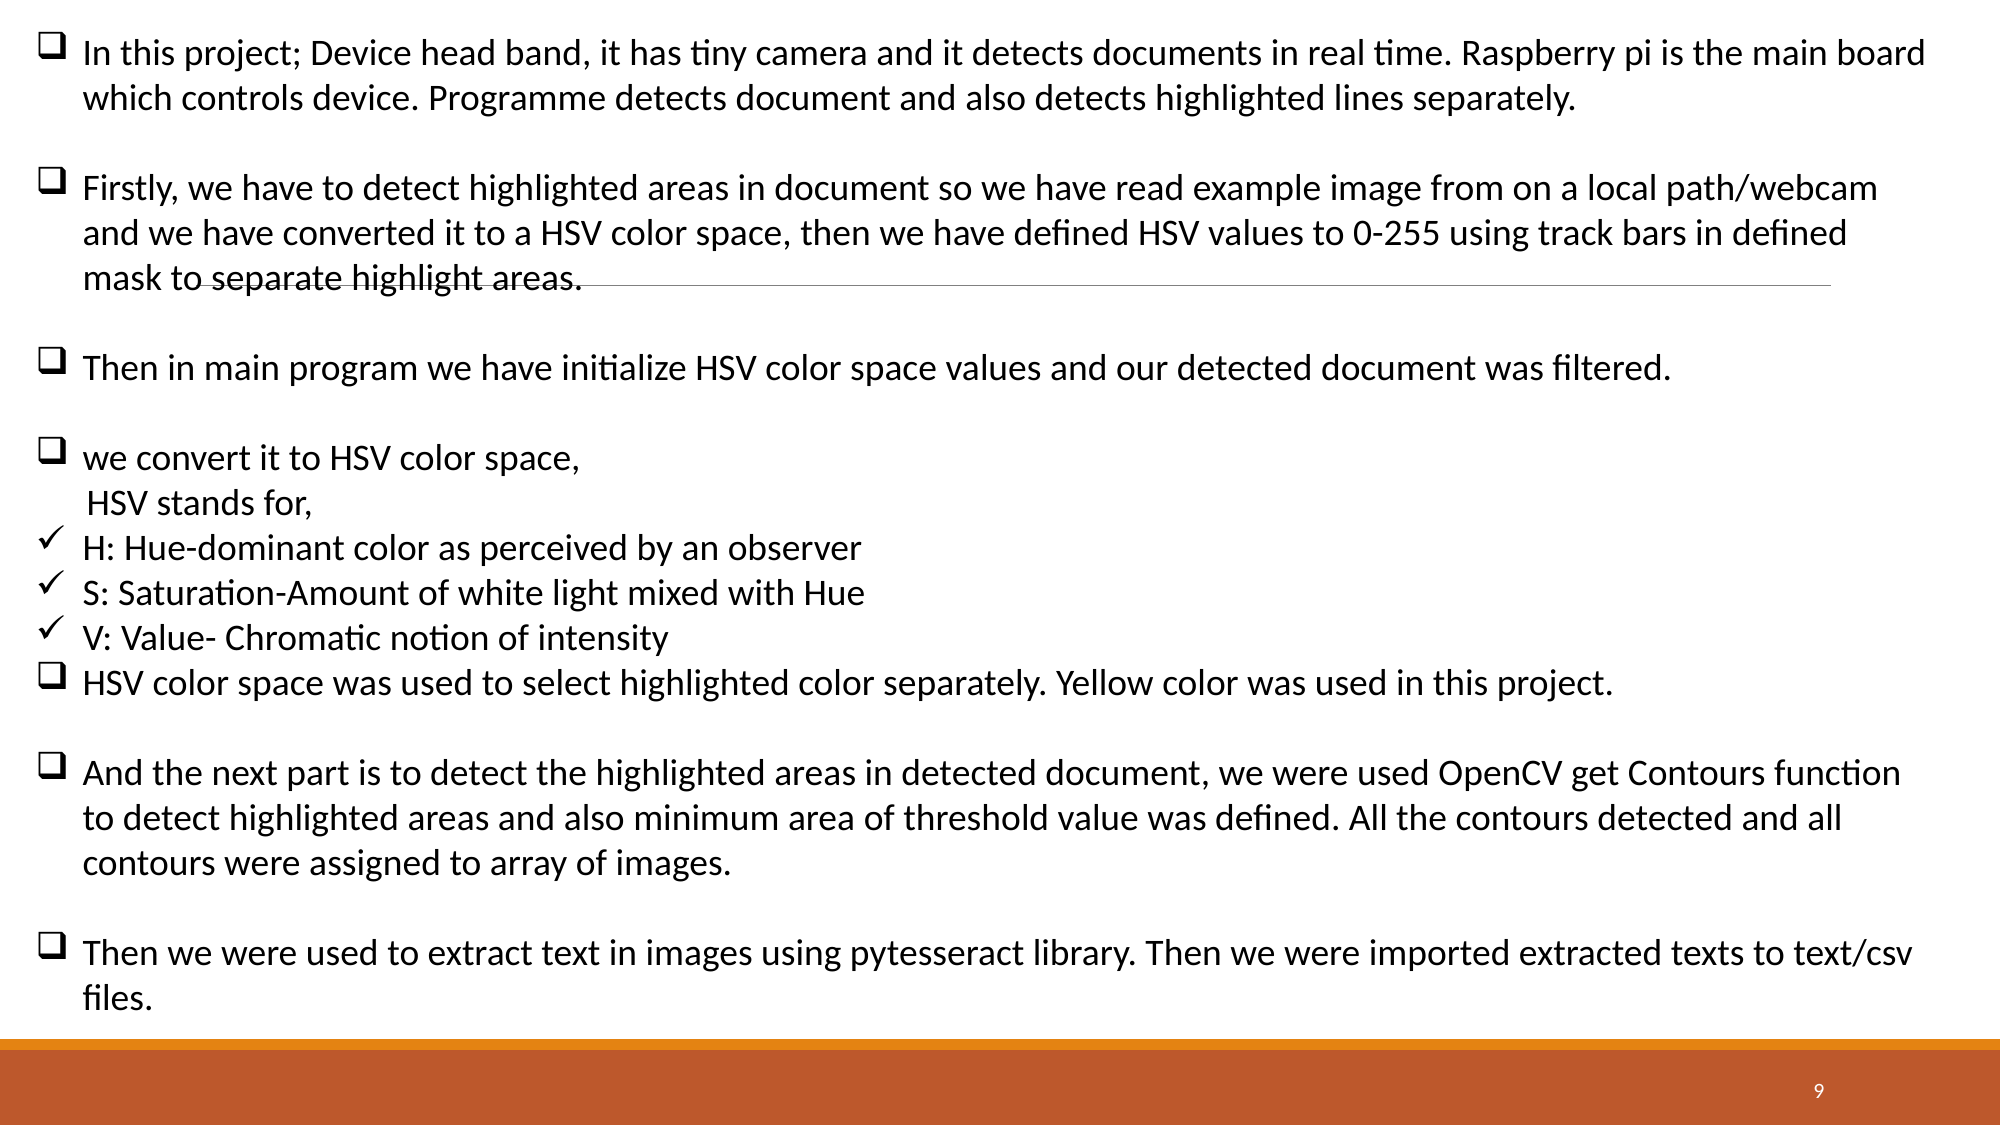

In this project; Device head band, it has tiny camera and it detects documents in real time. Raspberry pi is the main board which controls device. Programme detects document and also detects highlighted lines separately.

Firstly, we have to detect highlighted areas in document so we have read example image from on a local path/webcam and we have converted it to a HSV color space, then we have defined HSV values to 0-255 using track bars in defined mask to separate highlight areas.

Then in main program we have initialize HSV color space values and our detected document was filtered.

we convert it to HSV color space,
      HSV stands for,
H: Hue-dominant color as perceived by an observer
S: Saturation-Amount of white light mixed with Hue
V: Value- Chromatic notion of intensity
HSV color space was used to select highlighted color separately. Yellow color was used in this project.

And the next part is to detect the highlighted areas in detected document, we were used OpenCV get Contours function to detect highlighted areas and also minimum area of threshold value was defined. All the contours detected and all contours were assigned to array of images.

Then we were used to extract text in images using pytesseract library. Then we were imported extracted texts to text/csv files.

9